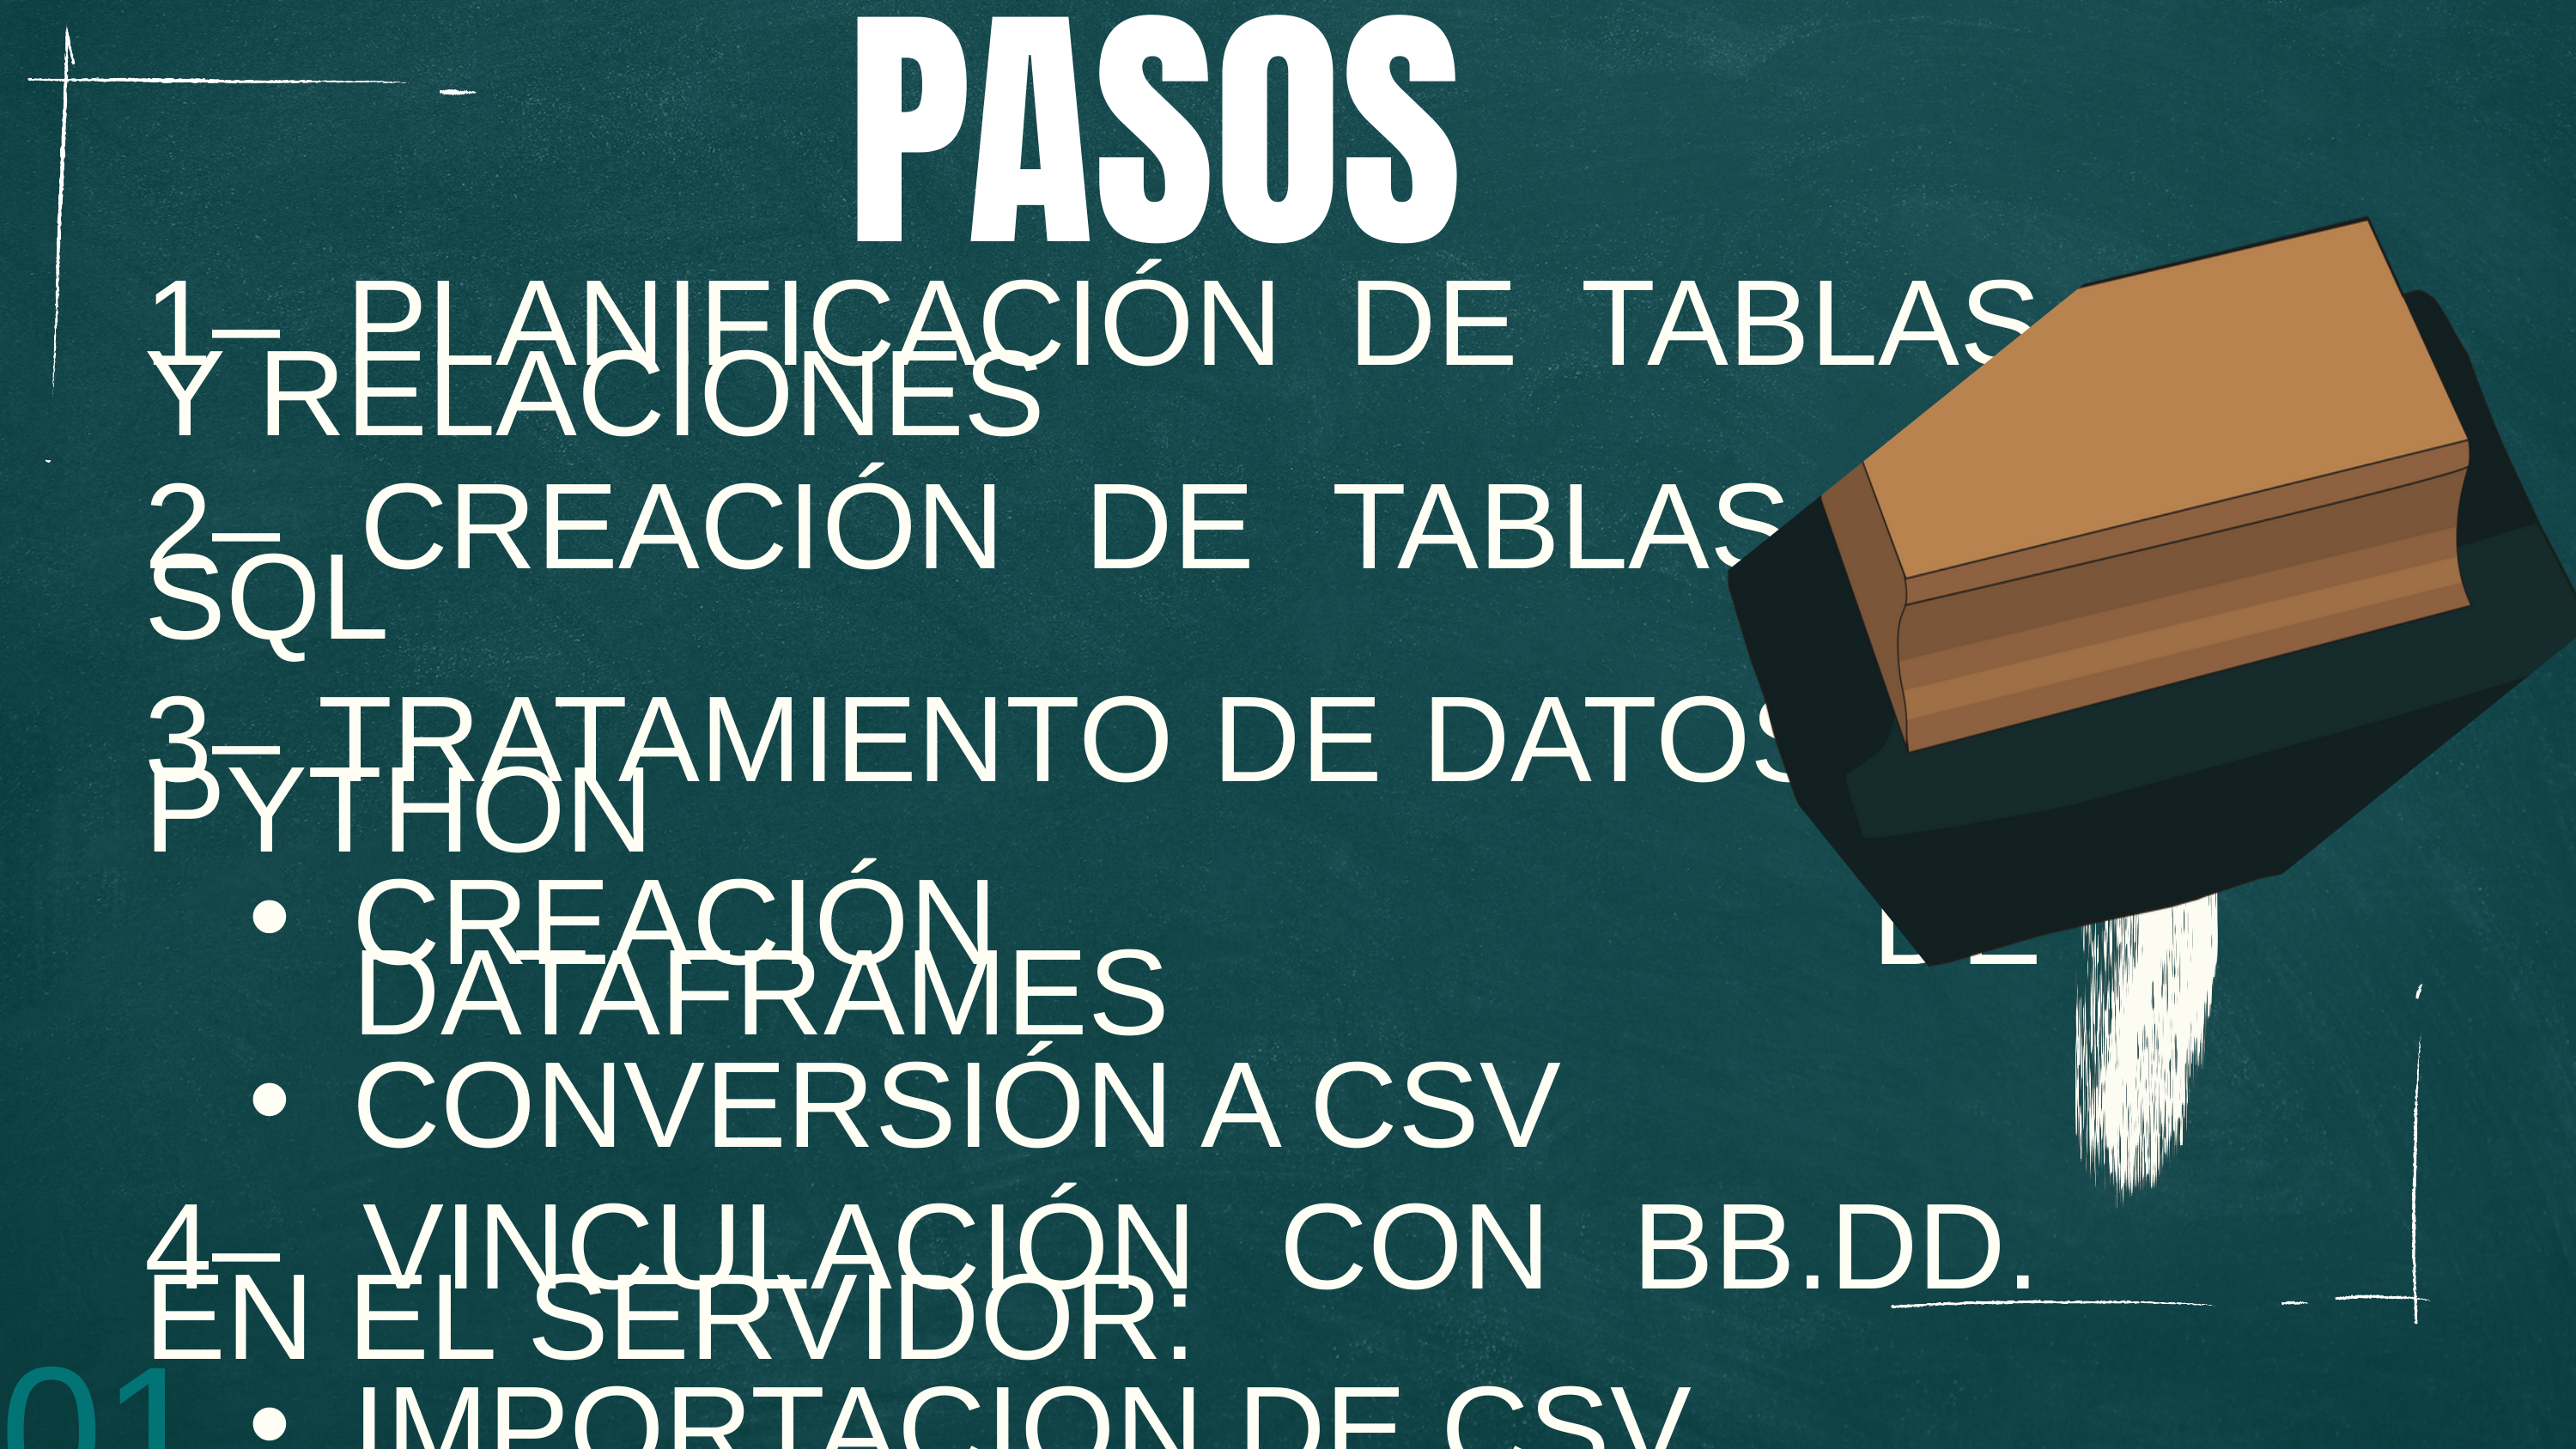

PASOS

1– PLANIFICACIÓN DE TABLAS Y RELACIONES

2– CREACIÓN DE TABLAS EN SQL

3– TRATAMIENTO DE DATOS EN PYTHON

CREACIÓN DE DATAFRAMES

CONVERSIÓN A CSV

4– VINCULACIÓN CON BB.DD. EN EL SERVIDOR:

IMPORTACION DE CSV

LIBRERÍA PSYCOPG2

5–CONFIGURACIÓN FINAL Y CARGA EN LA NUBE

01